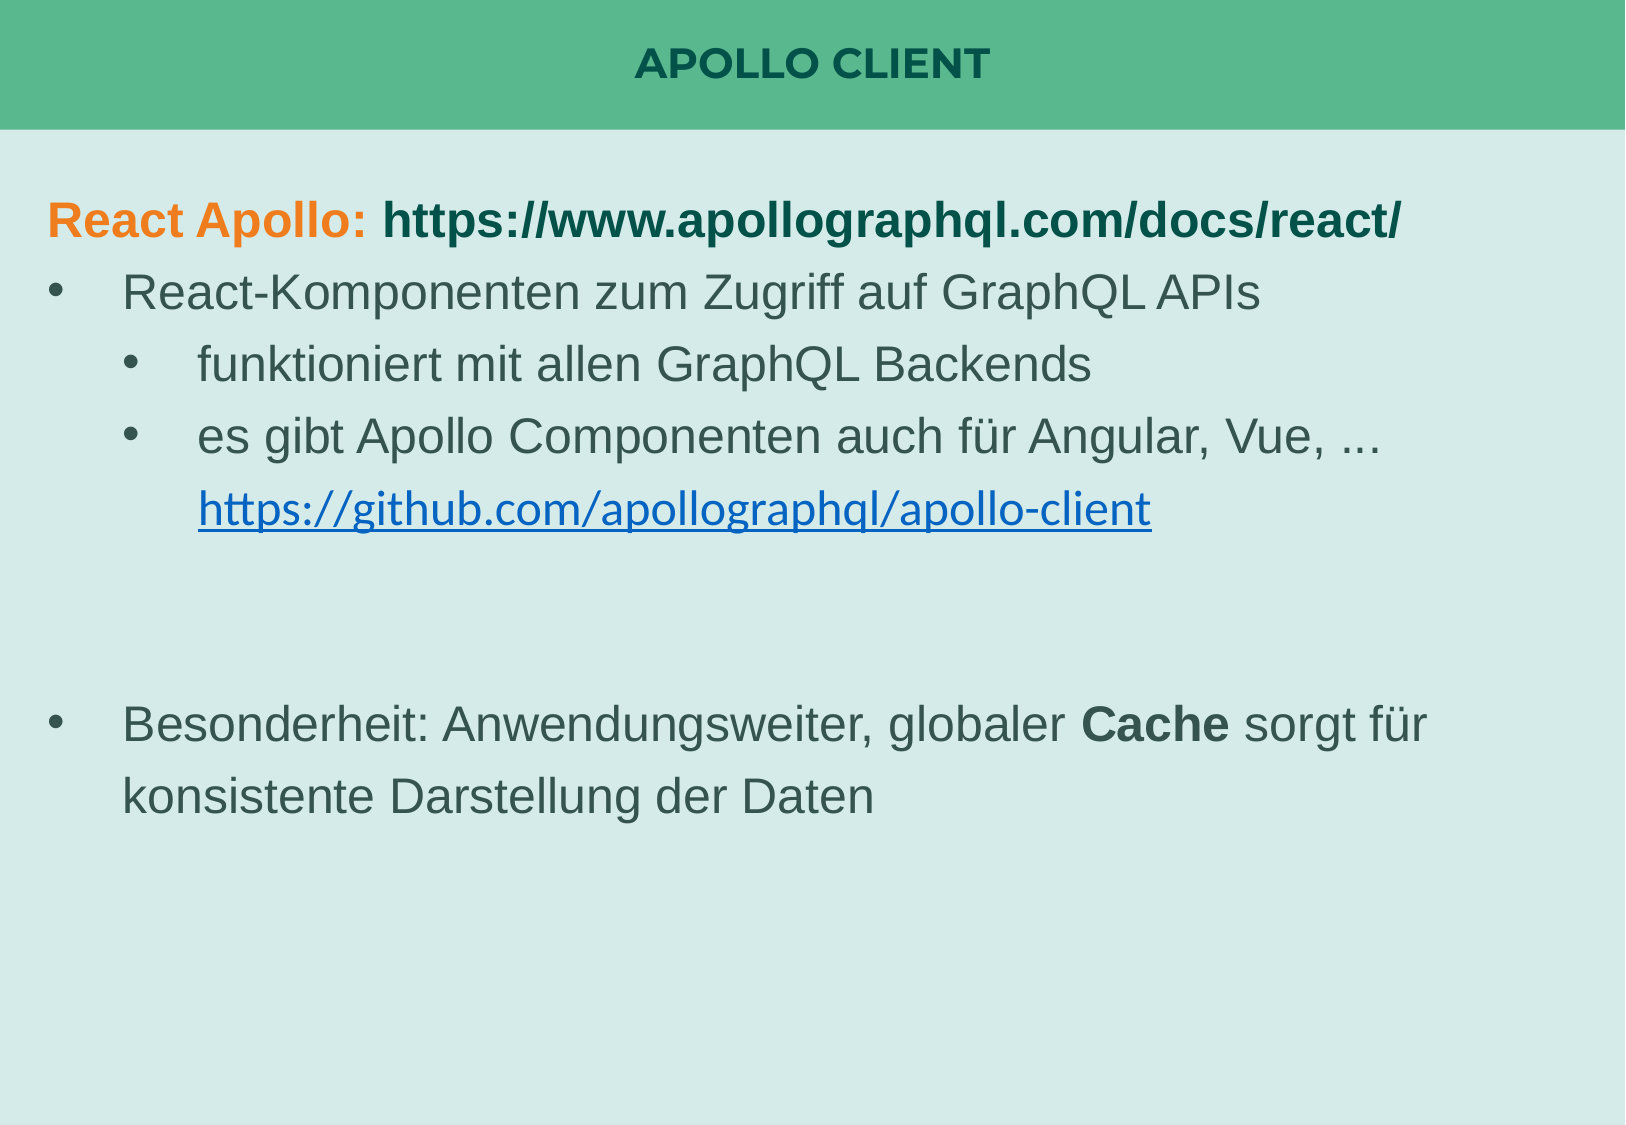

# Apollo Client
React Apollo: https://www.apollographql.com/docs/react/
React-Komponenten zum Zugriff auf GraphQL APIs
funktioniert mit allen GraphQL Backends
es gibt Apollo Componenten auch für Angular, Vue, ...
https://github.com/apollographql/apollo-client

Besonderheit: Anwendungsweiter, globaler Cache sorgt für konsistente Darstellung der Daten